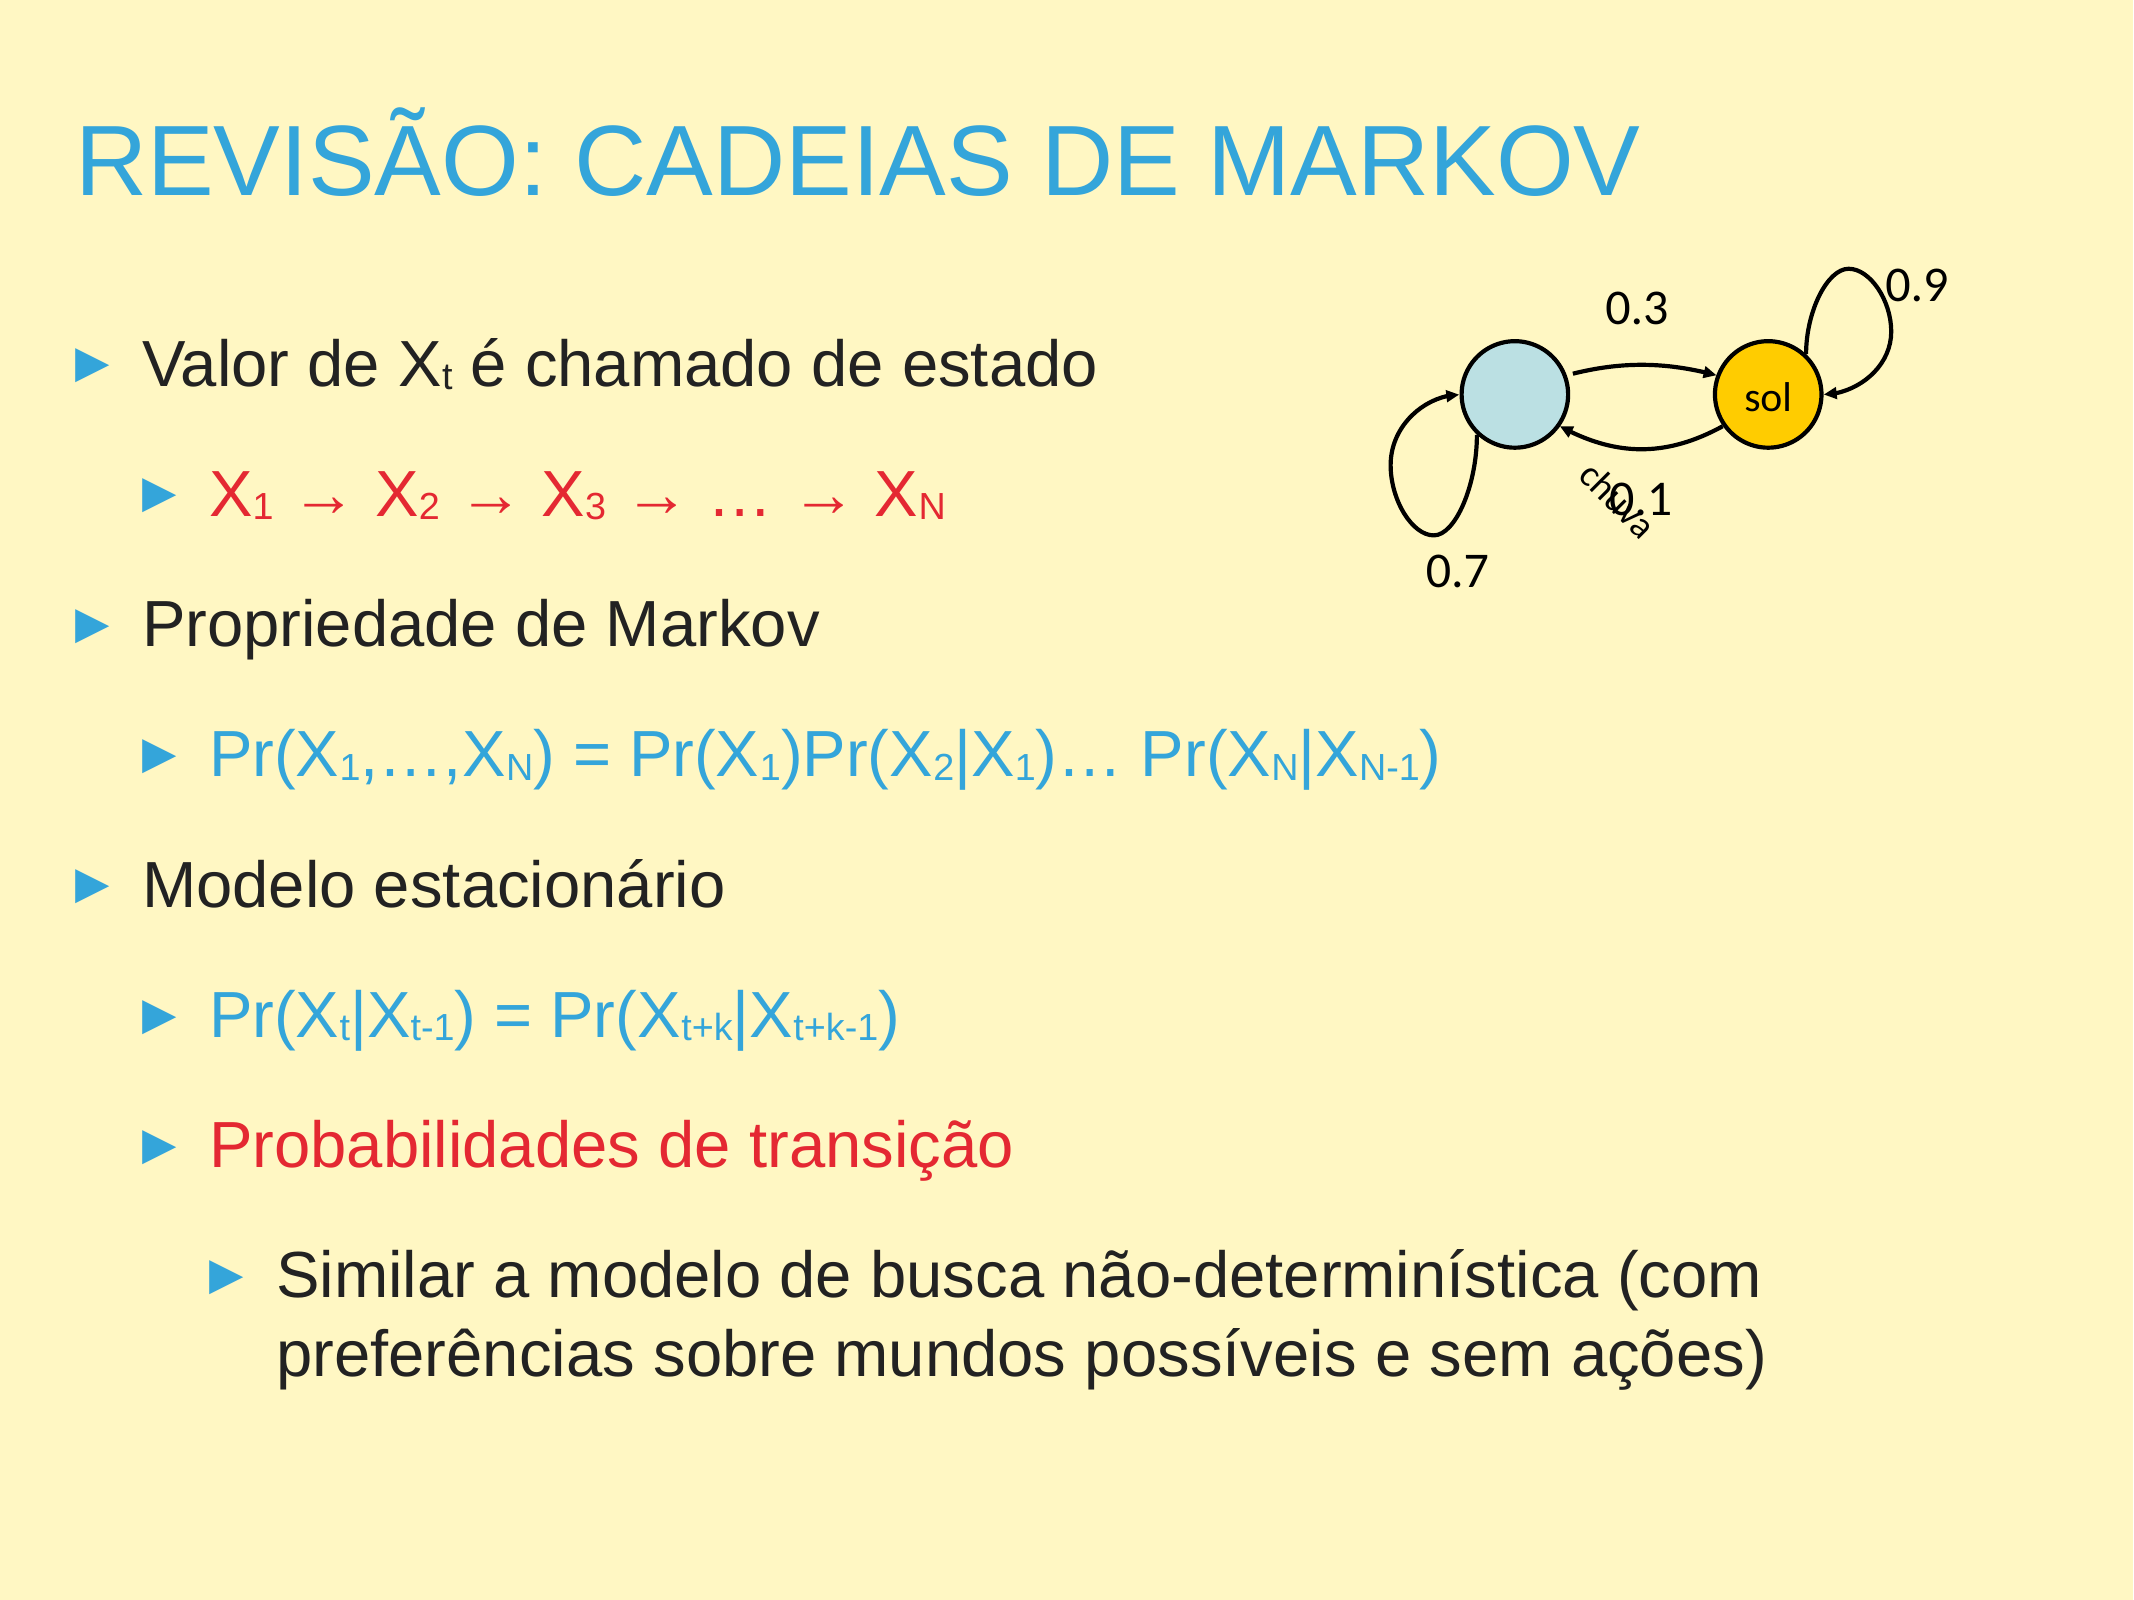

revisão: cadeias de markov
0.9
0.3

Valor de Xt é chamado de estado
X1 → X2 → X3 → … → XN
Propriedade de Markov
Pr(X1,…,XN) = Pr(X1)Pr(X2|X1)… Pr(XN|XN-1)
Modelo estacionário
Pr(Xt|Xt-1) = Pr(Xt+k|Xt+k-1)
Probabilidades de transição
Similar a modelo de busca não-determinística (com preferências sobre mundos possíveis e sem ações)

chuva

sol

0.1
0.7